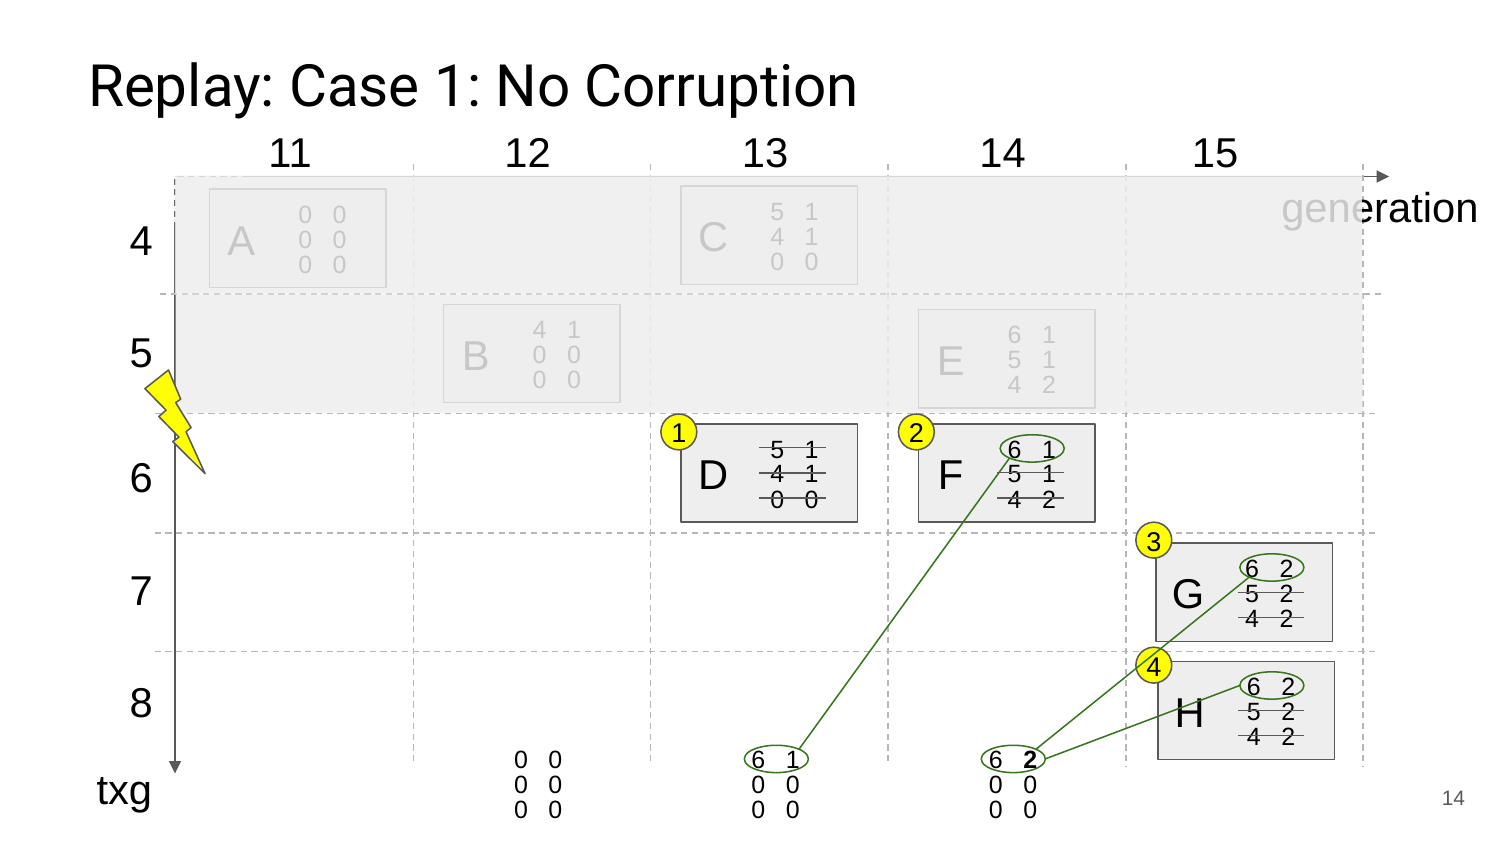

Replay: Case 1: No Corruption
11
12
13
14
15

5
1
C
4
1
0
0

0
0
A
0
0
0
0
generation
4

4
1
B
0
0
0
0

6
1
E
5
1
4
2
5

1
2

5
1
D
4
1
0
0

6
1
F
5
1
4
2

6
3

6
2
G
5
2
4
2

7
4

6
2
H
5
2
4
2

8
0
0
0
0
0
0
6
1
0
0
0
0
6
2
0
0
0
0
14
txg